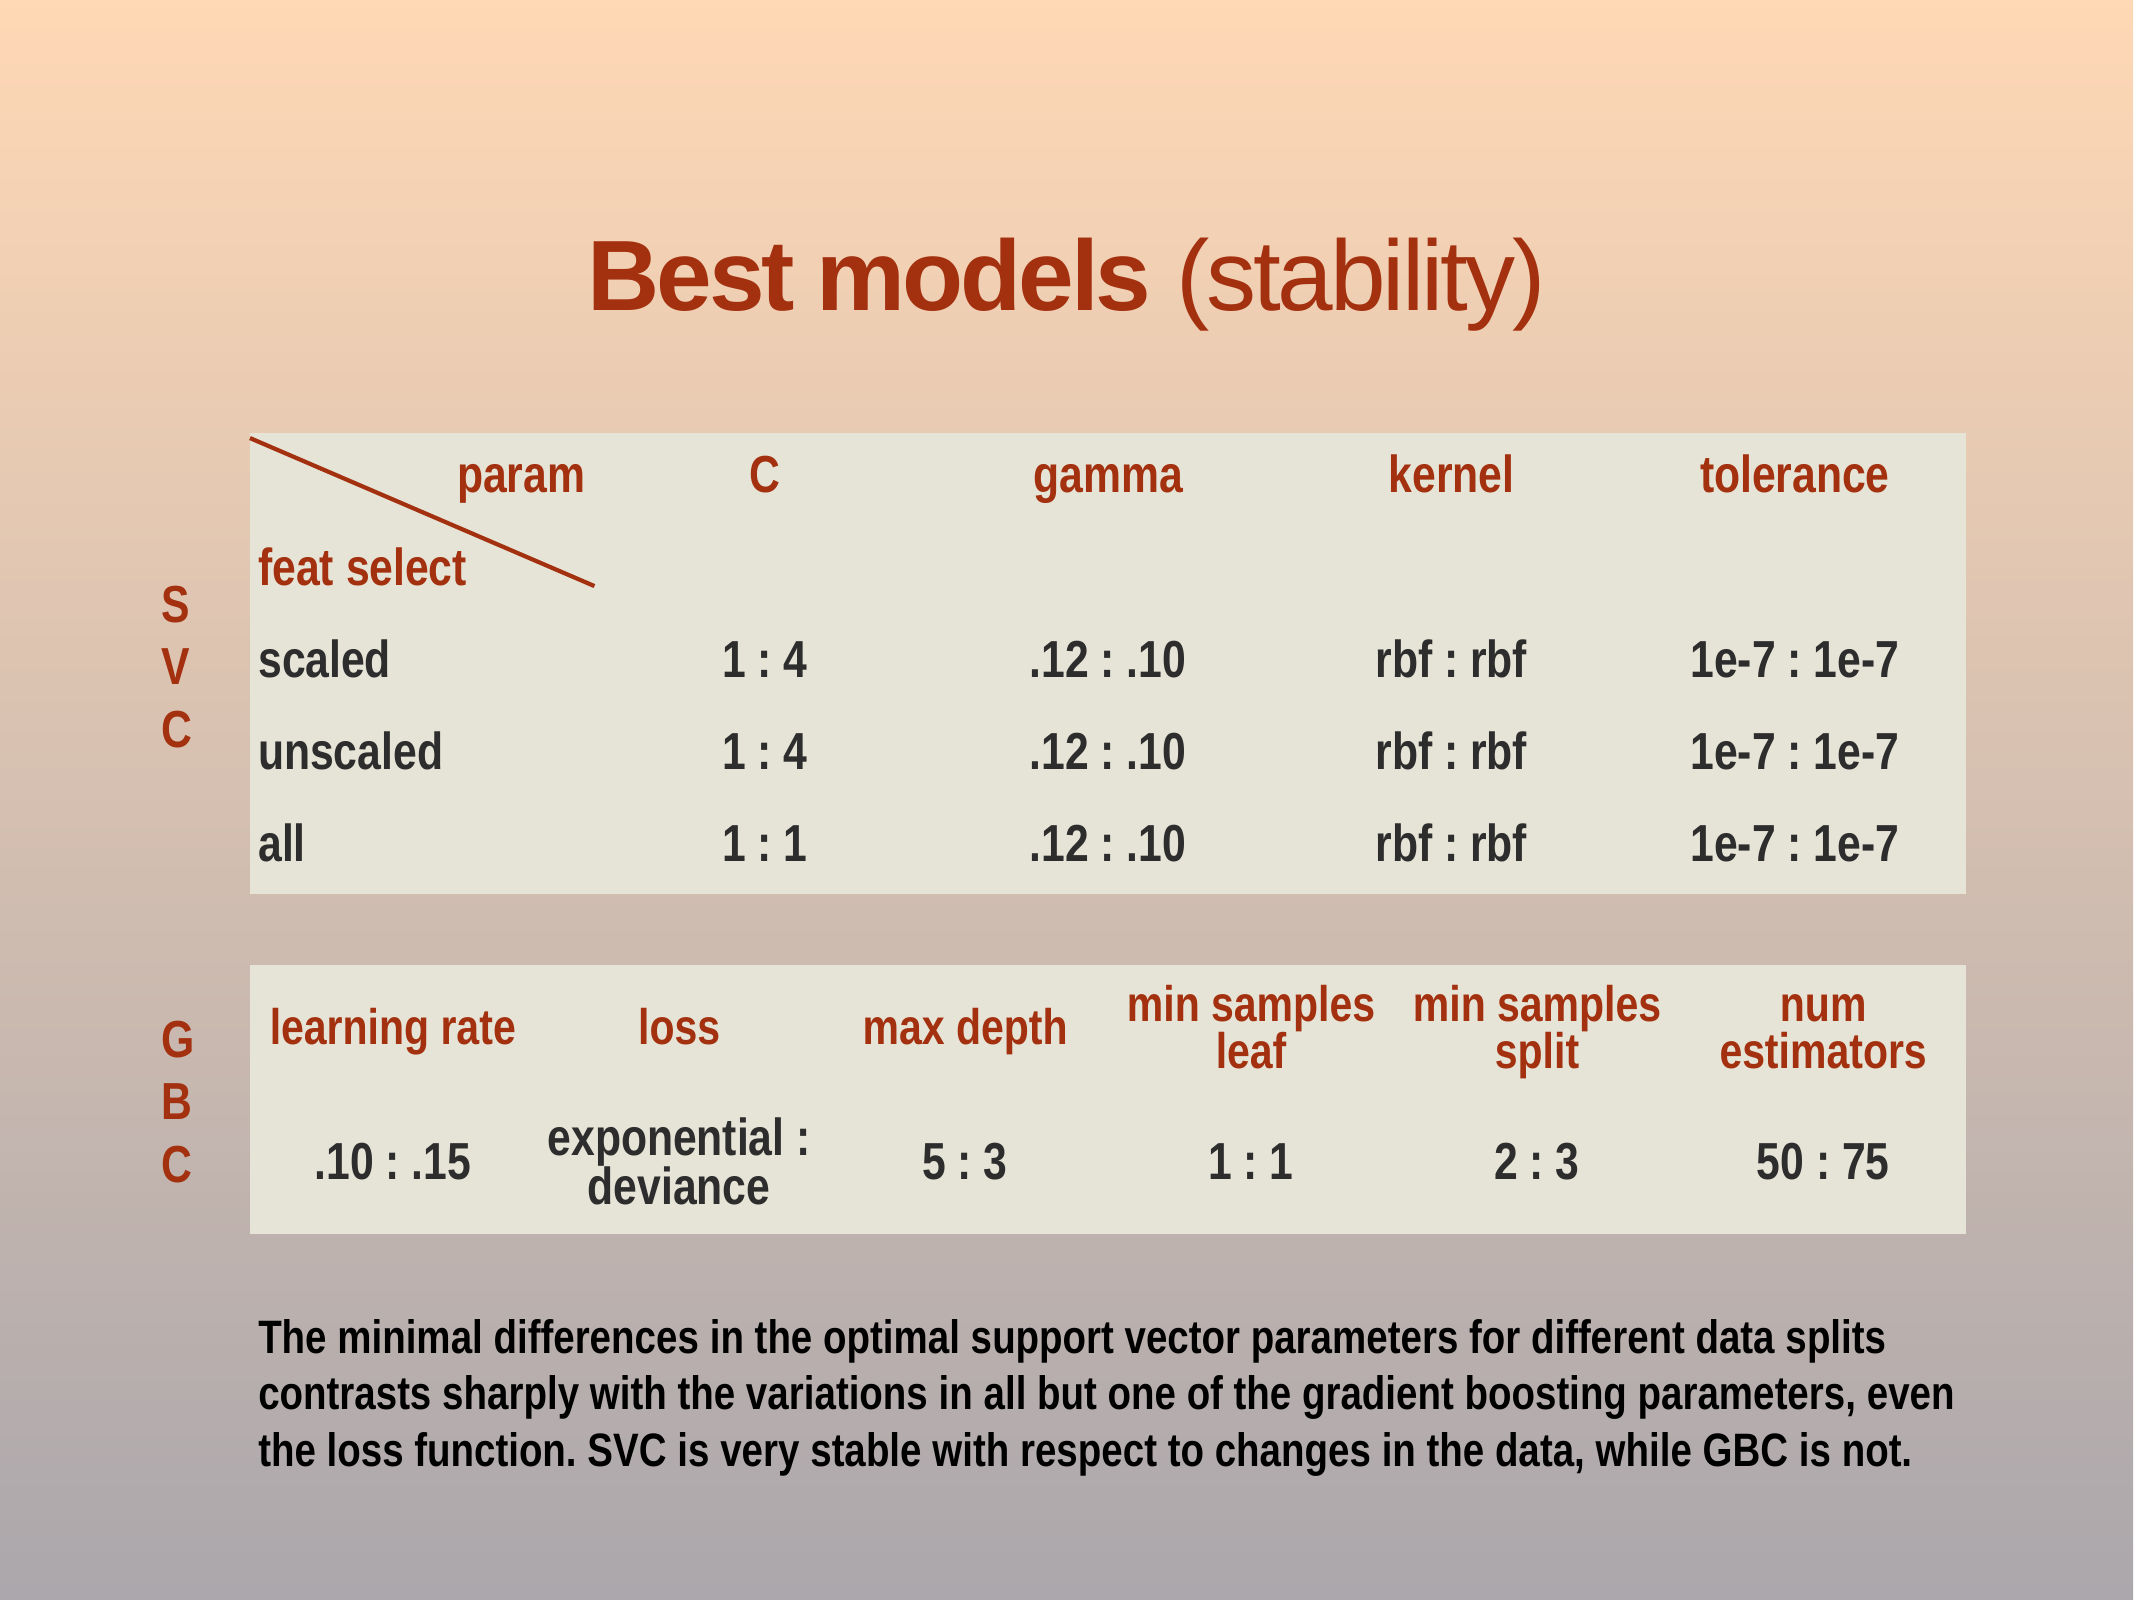

# Best models (stability)
| param | C | gamma | kernel | tolerance |
| --- | --- | --- | --- | --- |
| feat select |  |  |  |  |
| scaled | 1 : 4 | .12 : .10 | rbf : rbf | 1e-7 : 1e-7 |
| unscaled | 1 : 4 | .12 : .10 | rbf : rbf | 1e-7 : 1e-7 |
| all | 1 : 1 | .12 : .10 | rbf : rbf | 1e-7 : 1e-7 |

SVC
| learning rate | loss | max depth | min samples leaf | min samples split | num estimators |
| --- | --- | --- | --- | --- | --- |
| .10 : .15 | exponential : deviance | 5 : 3 | 1 : 1 | 2 : 3 | 50 : 75 |
GBC
The minimal differences in the optimal support vector parameters for different data splits contrasts sharply with the variations in all but one of the gradient boosting parameters, even the loss function. SVC is very stable with respect to changes in the data, while GBC is not.